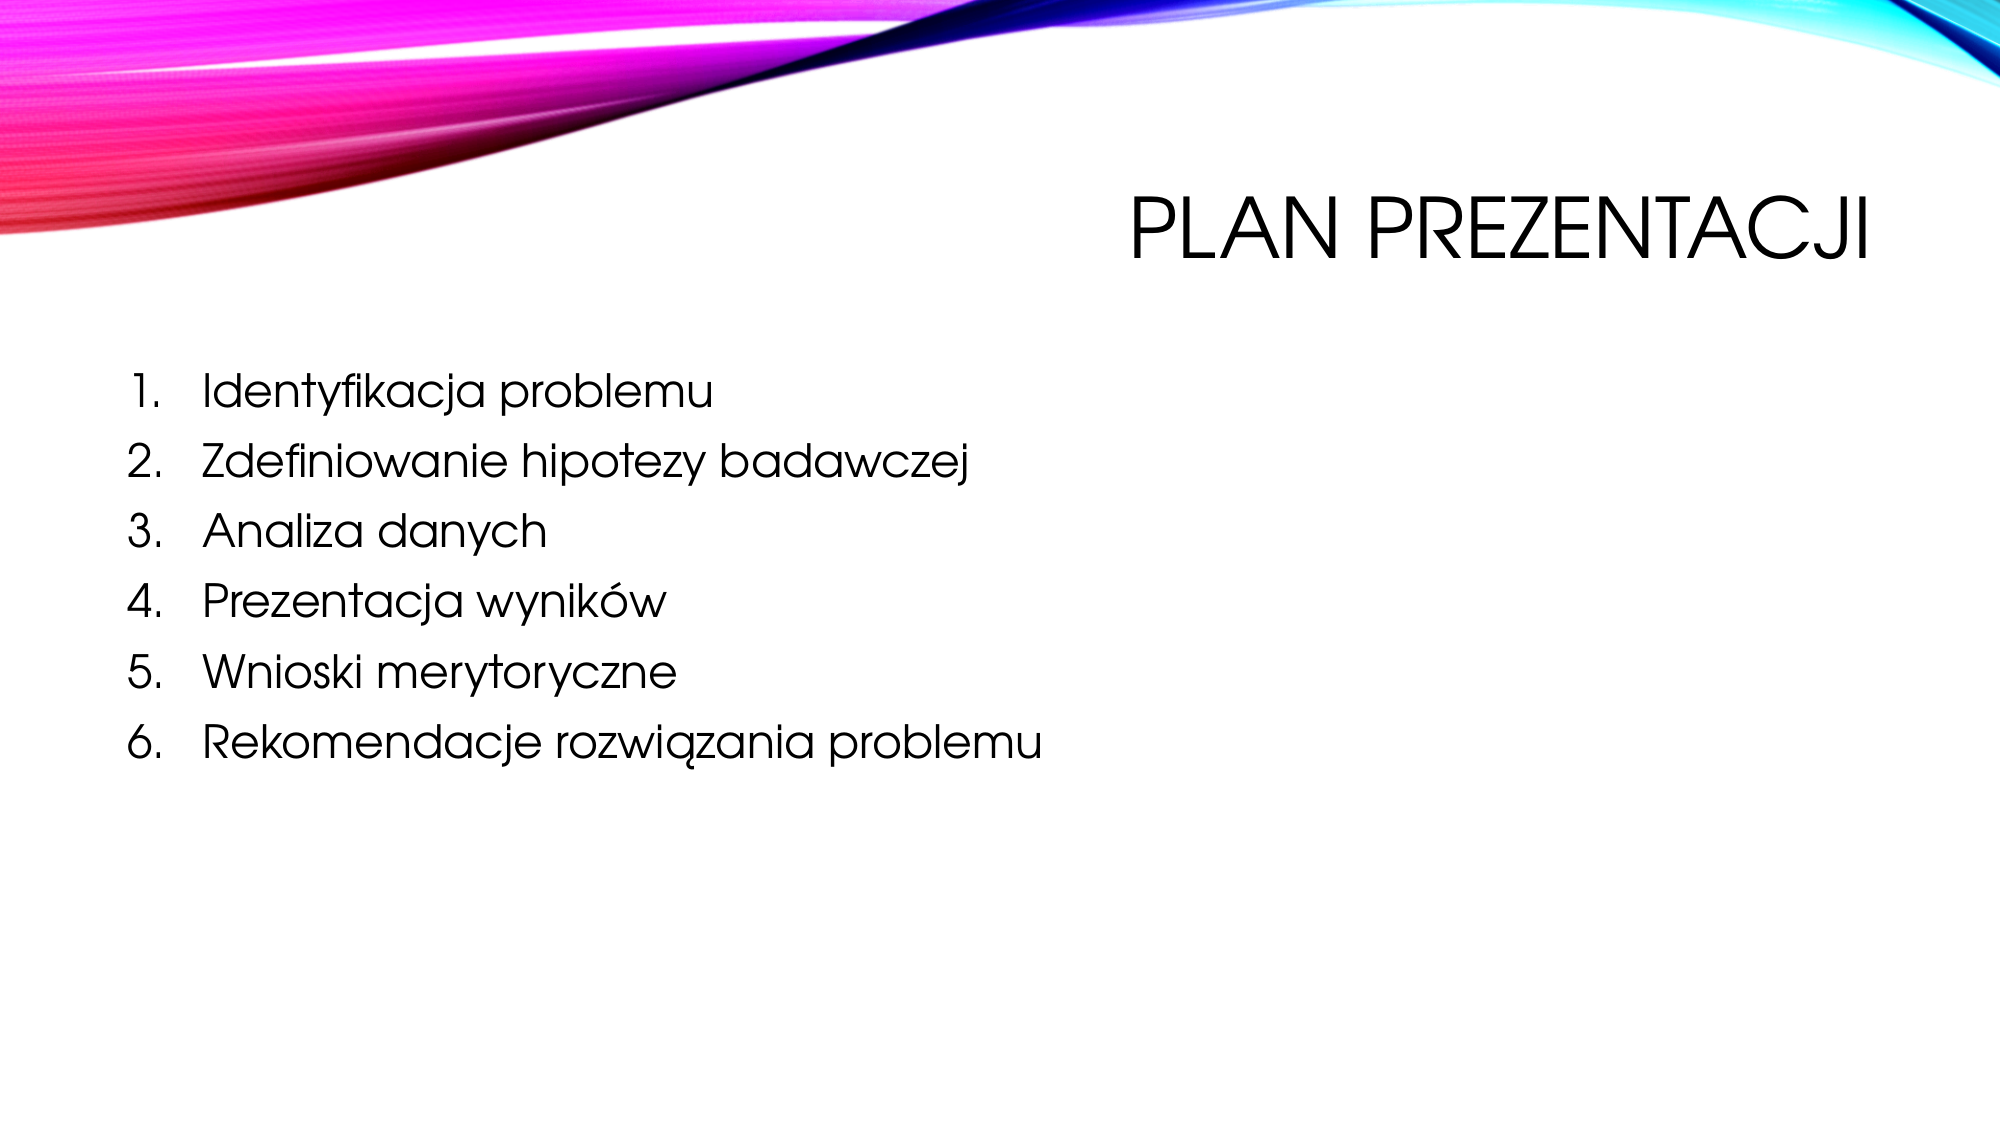

# PLAN PREZENTACJI
Identyfikacja problemu
Zdefiniowanie hipotezy badawczej
Analiza danych
Prezentacja wyników
Wnioski merytoryczne
Rekomendacje rozwiązania problemu